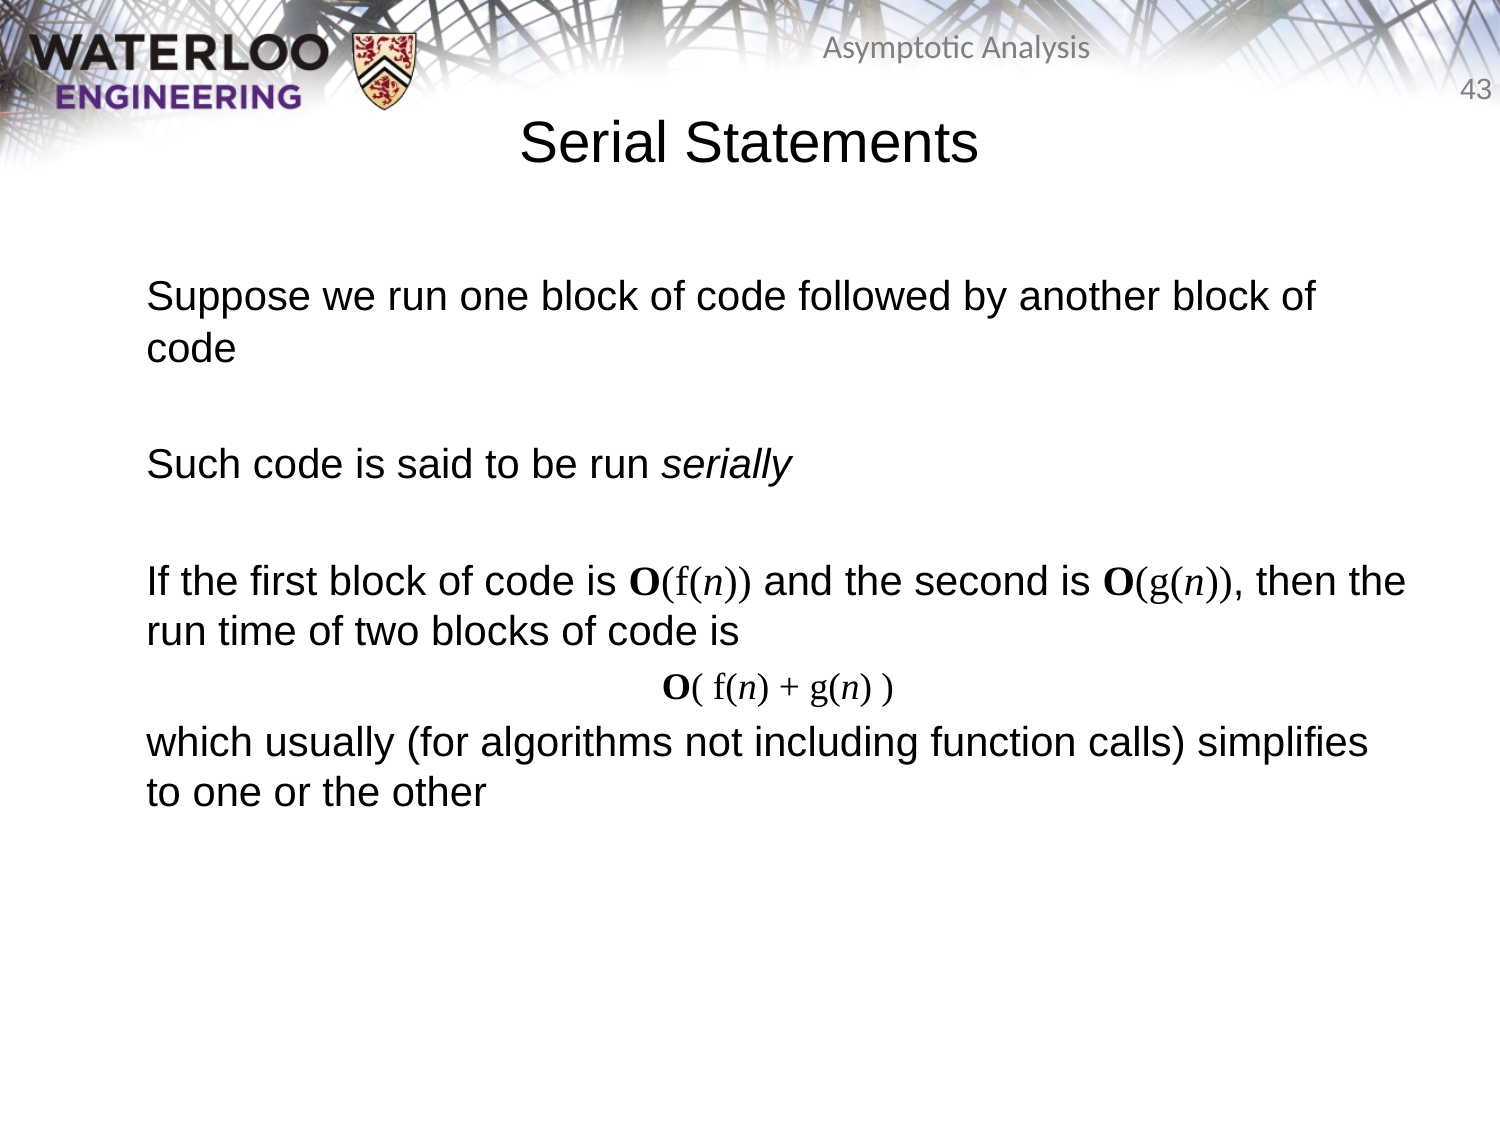

Serial Statements
	Suppose we run one block of code followed by another block of code

	Such code is said to be run serially

	If the first block of code is O(f(n)) and the second is O(g(n)), then the run time of two blocks of code is
				O( f(n) + g(n) )
	which usually (for algorithms not including function calls) simplifies to one or the other